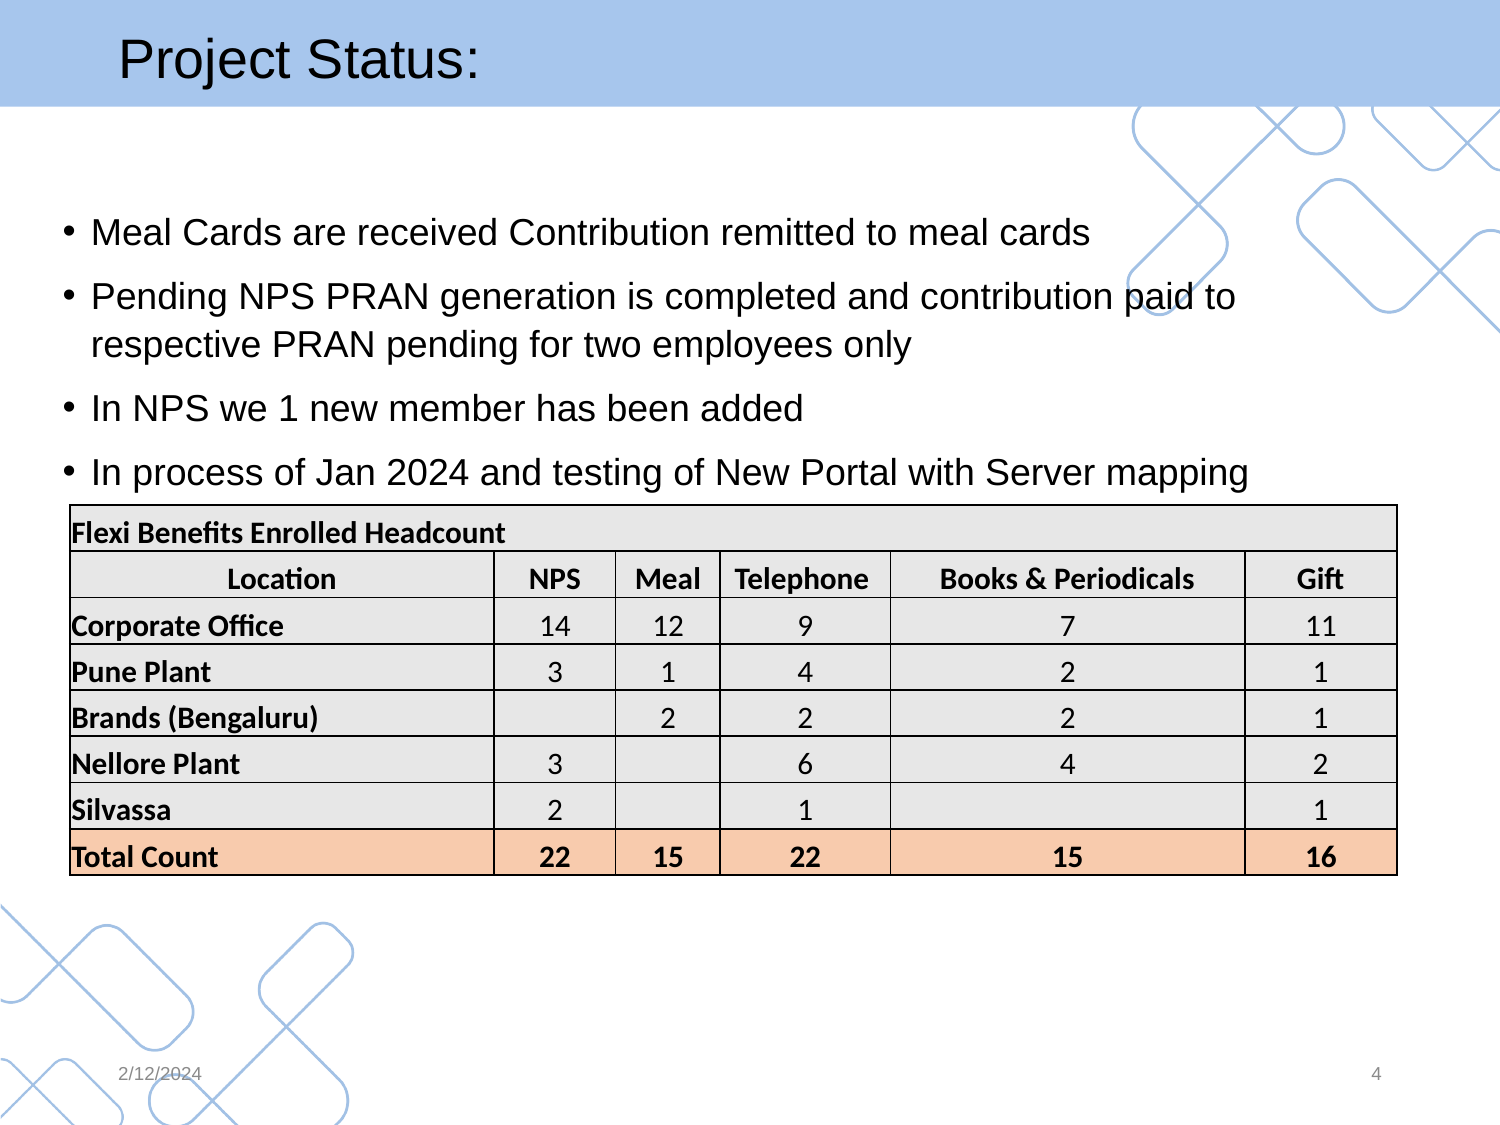

# Project Status:
Meal Cards are received Contribution remitted to meal cards
Pending NPS PRAN generation is completed and contribution paid to respective PRAN pending for two employees only
In NPS we 1 new member has been added
In process of Jan 2024 and testing of New Portal with Server mapping

| Flexi Benefits Enrolled Headcount |  |  |  |  |  |
| --- | --- | --- | --- | --- | --- |
| Location | NPS | Meal | Telephone | Books & Periodicals | Gift |
| Corporate Office | 14 | 12 | 9 | 7 | 11 |
| Pune Plant | 3 | 1 | 4 | 2 | 1 |
| Brands (Bengaluru) |  | 2 | 2 | 2 | 1 |
| Nellore Plant | 3 |  | 6 | 4 | 2 |
| Silvassa | 2 |  | 1 |  | 1 |
| Total Count | 22 | 15 | 22 | 15 | 16 |
2/12/2024

4